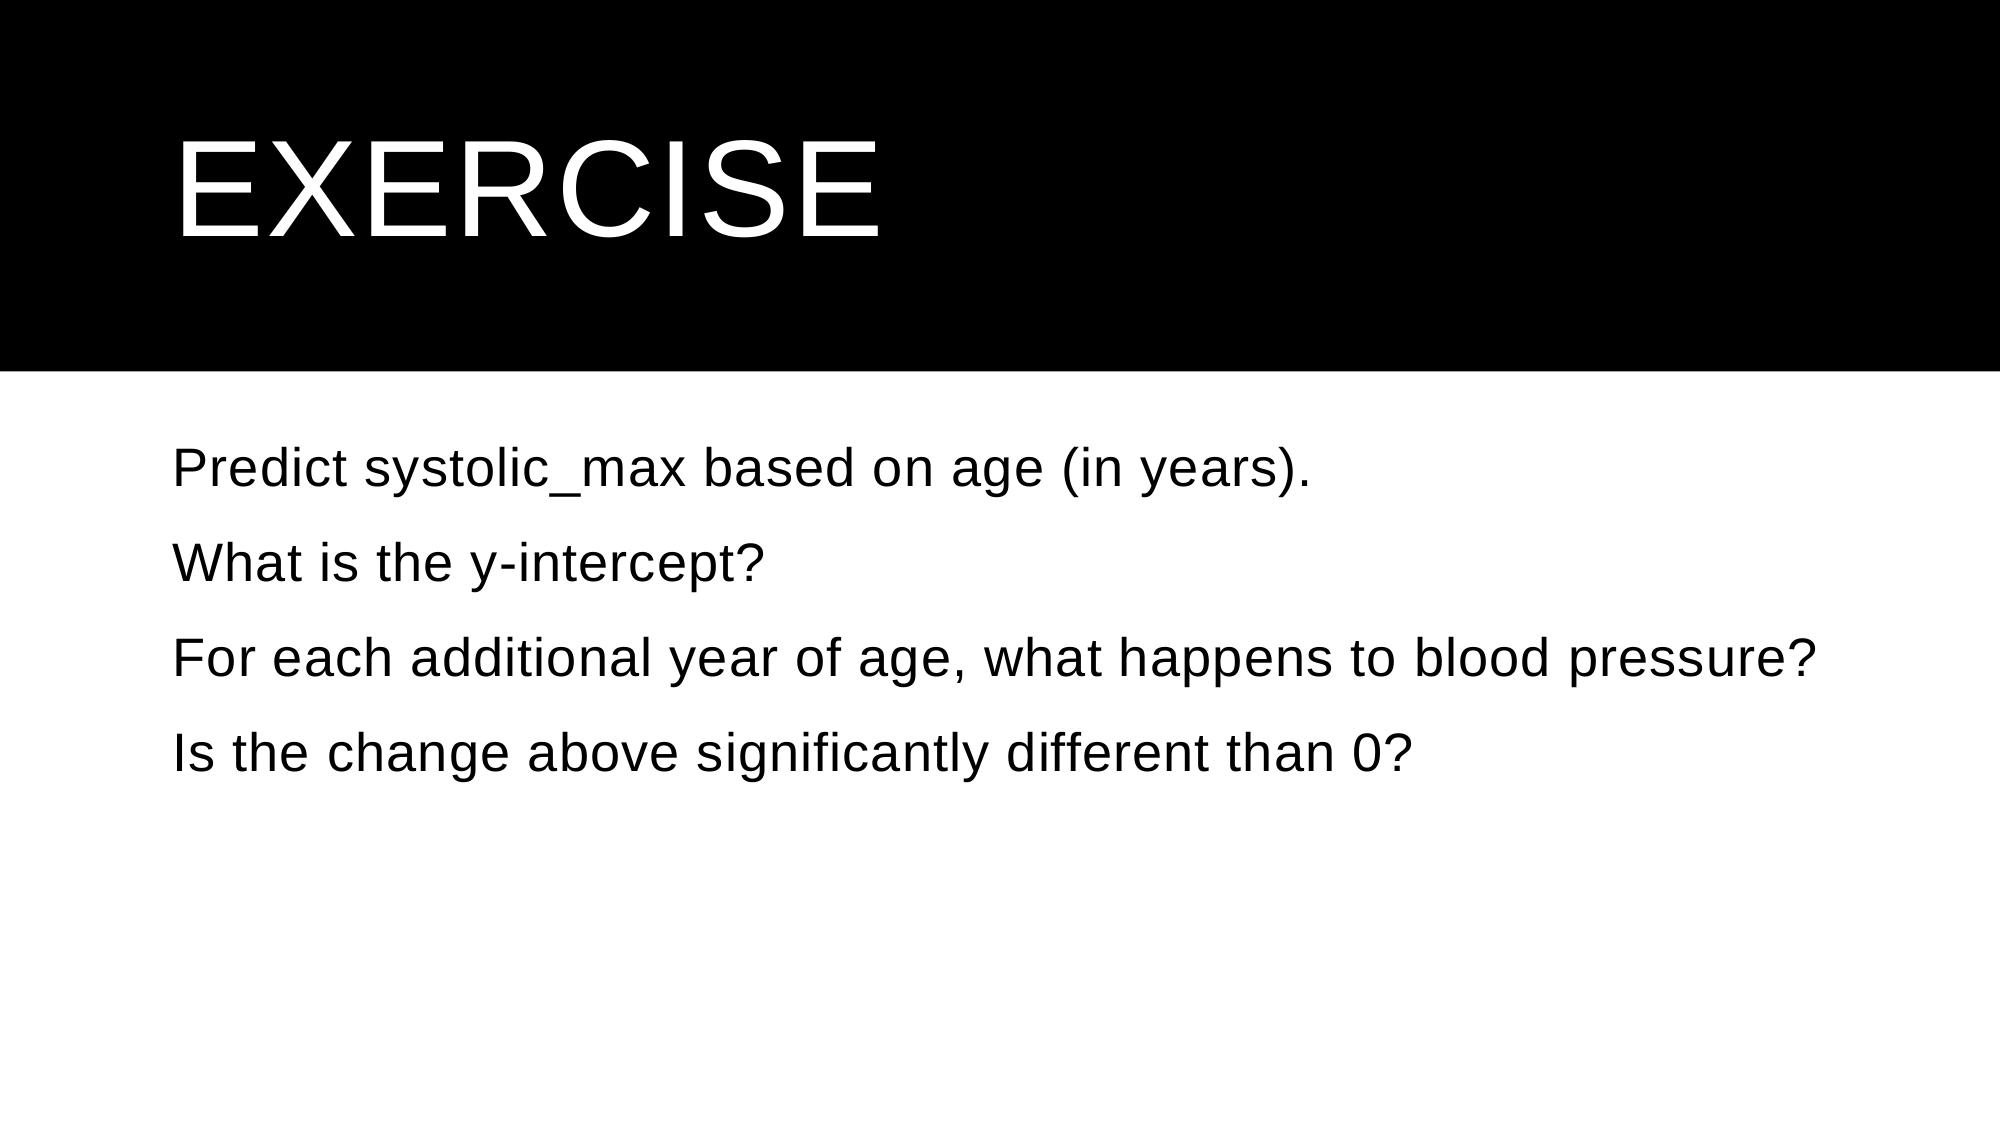

# Exercise
Predict systolic_max based on age (in years).
What is the y-intercept?
For each additional year of age, what happens to blood pressure?
Is the change above significantly different than 0?